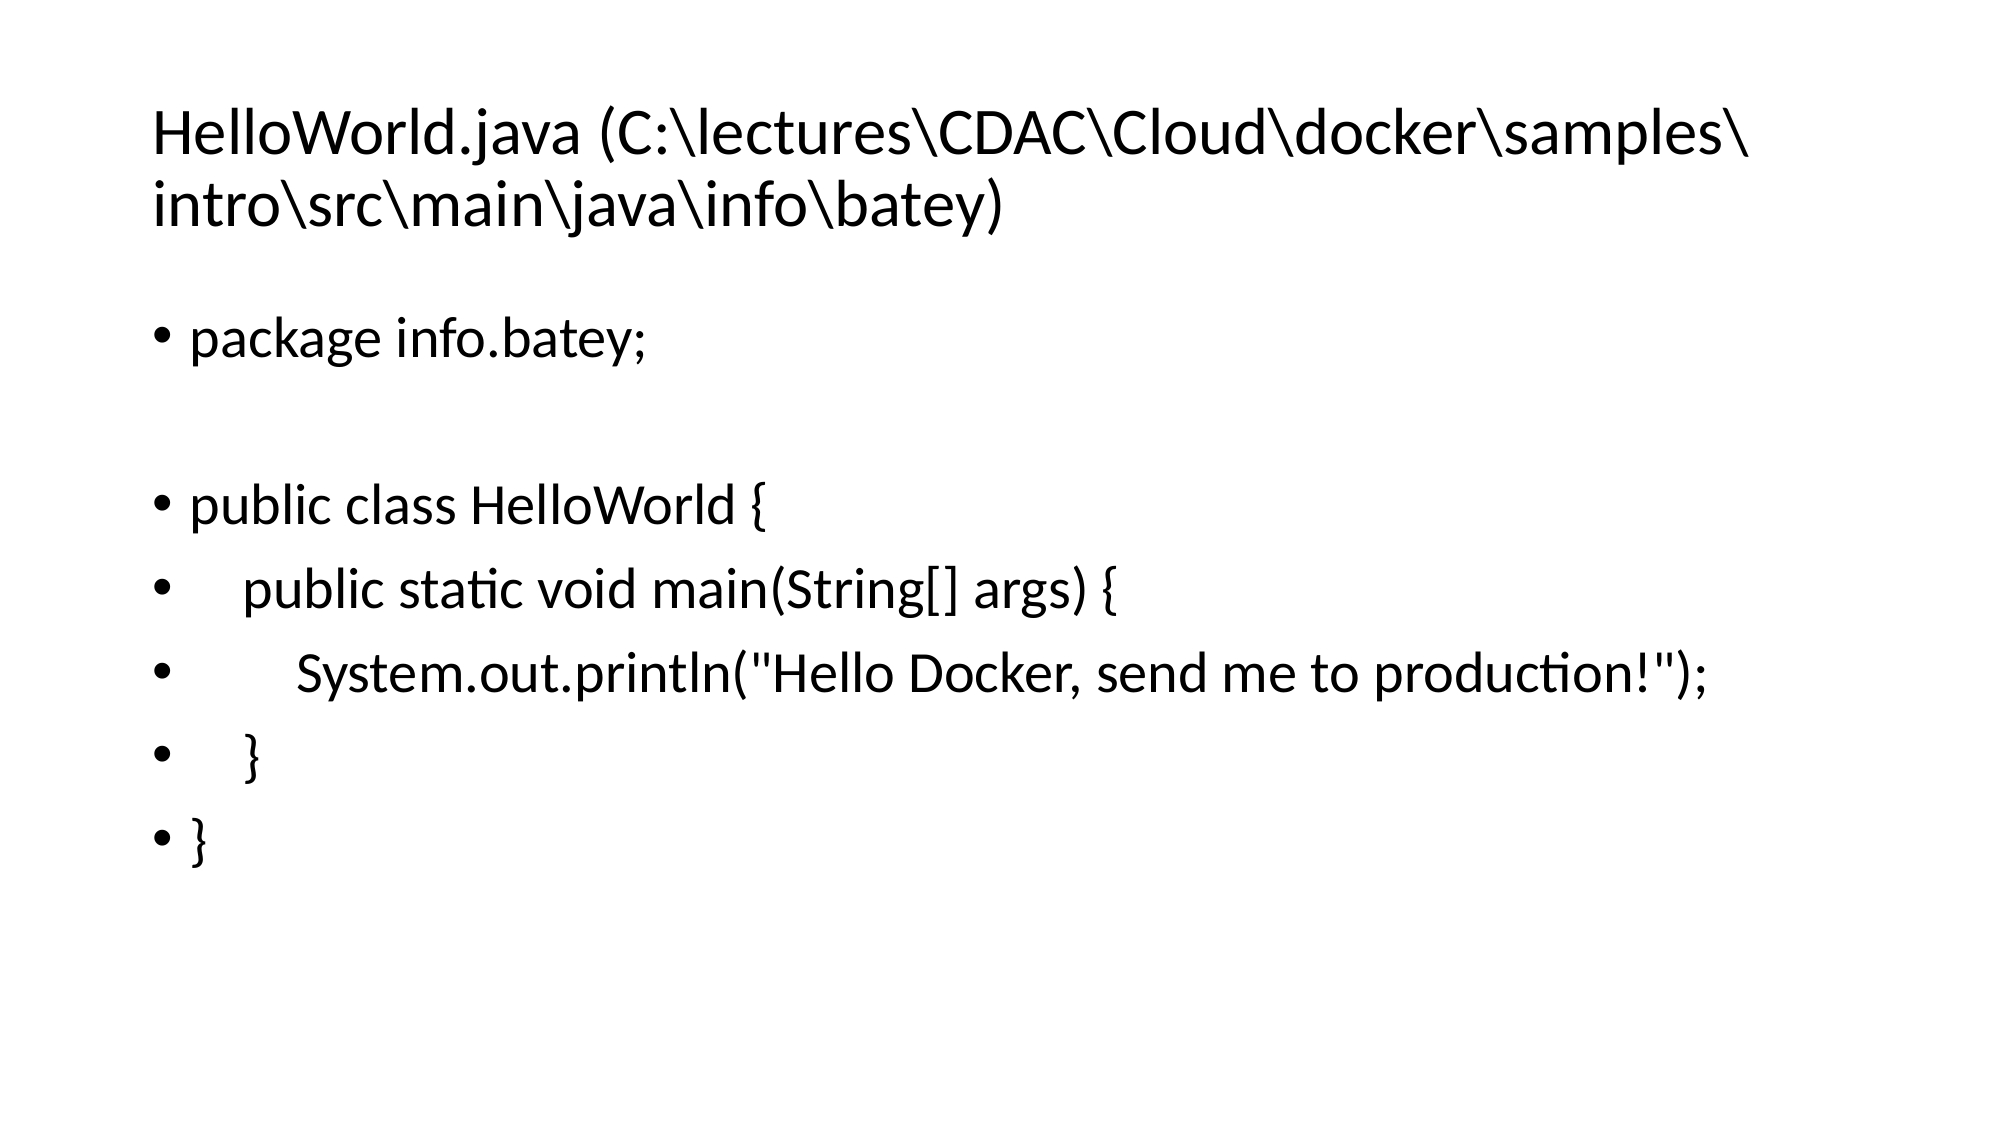

# HelloWorld.java (C:\lectures\CDAC\Cloud\docker\samples\intro\src\main\java\info\batey)
package info.batey;

public class HelloWorld {
    public static void main(String[] args) {
        System.out.println("Hello Docker, send me to production!");
    }
}